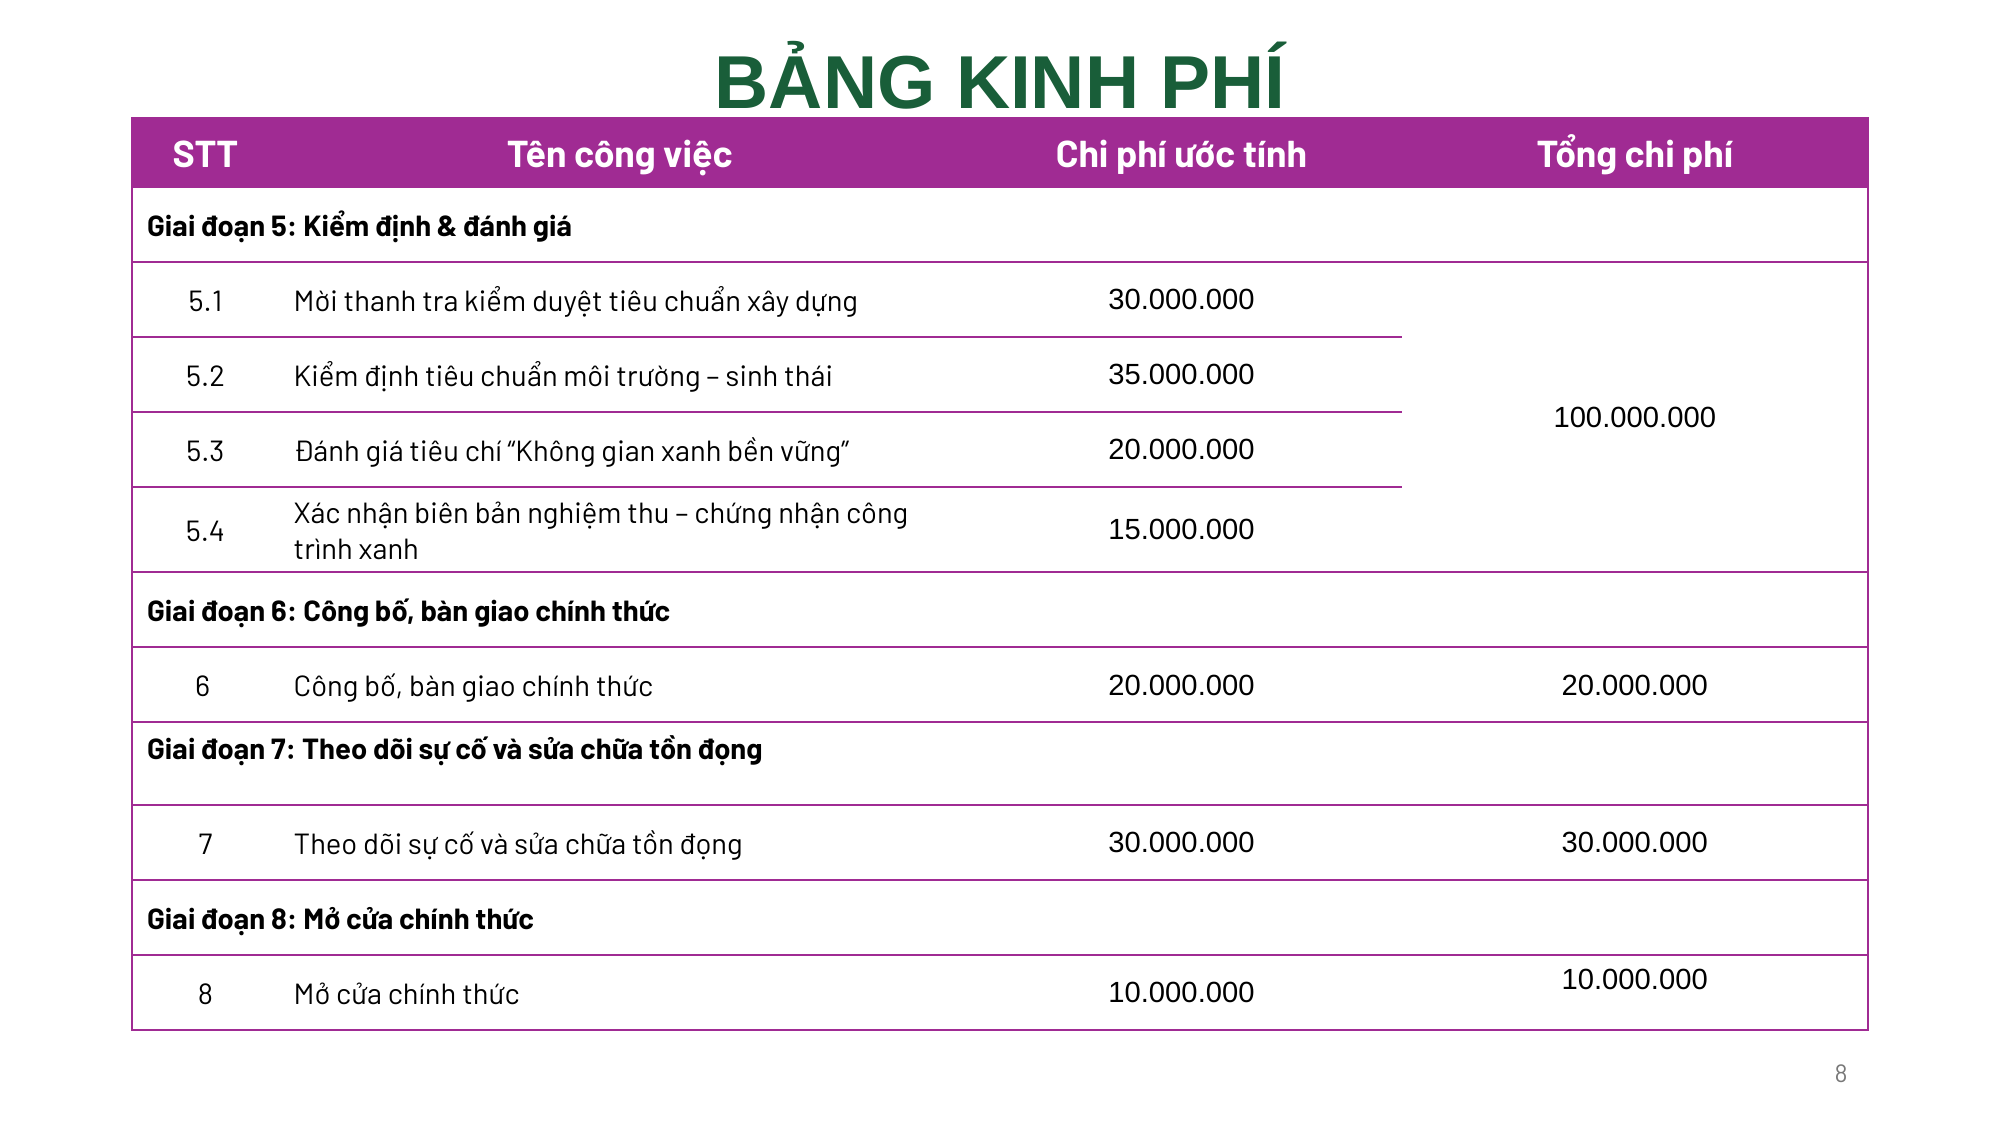

BẢNG KINH PHÍ
| STT | Tên công việc | Chi phí ước tính | Tổng chi phí |
| --- | --- | --- | --- |
| Giai đoạn 5: Kiểm định & đánh giá |  |  |  |
| 5.1 | Mời thanh tra kiểm duyệt tiêu chuẩn xây dựng | 30.000.000 | 100.000.000 |
| 5.2 | Kiểm định tiêu chuẩn môi trường – sinh thái | 35.000.000 |  |
| 5.3 | Đánh giá tiêu chí “Không gian xanh bền vững” | 20.000.000 |  |
| 5.4 | Xác nhận biên bản nghiệm thu – chứng nhận công trình xanh | 15.000.000 |  |
| Giai đoạn 6: Công bố, bàn giao chính thức |  |  |  |
| 6 | Công bố, bàn giao chính thức | 20.000.000 | 20.000.000 |
| Giai đoạn 7: Theo dõi sự cố và sửa chữa tồn đọng |  |  |  |
| 7 | Theo dõi sự cố và sửa chữa tồn đọng | 30.000.000 | 30.000.000 |
| Giai đoạn 8: Mở cửa chính thức |  |  |  |
| 8 | Mở cửa chính thức | 10.000.000 | 10.000.000 |
8